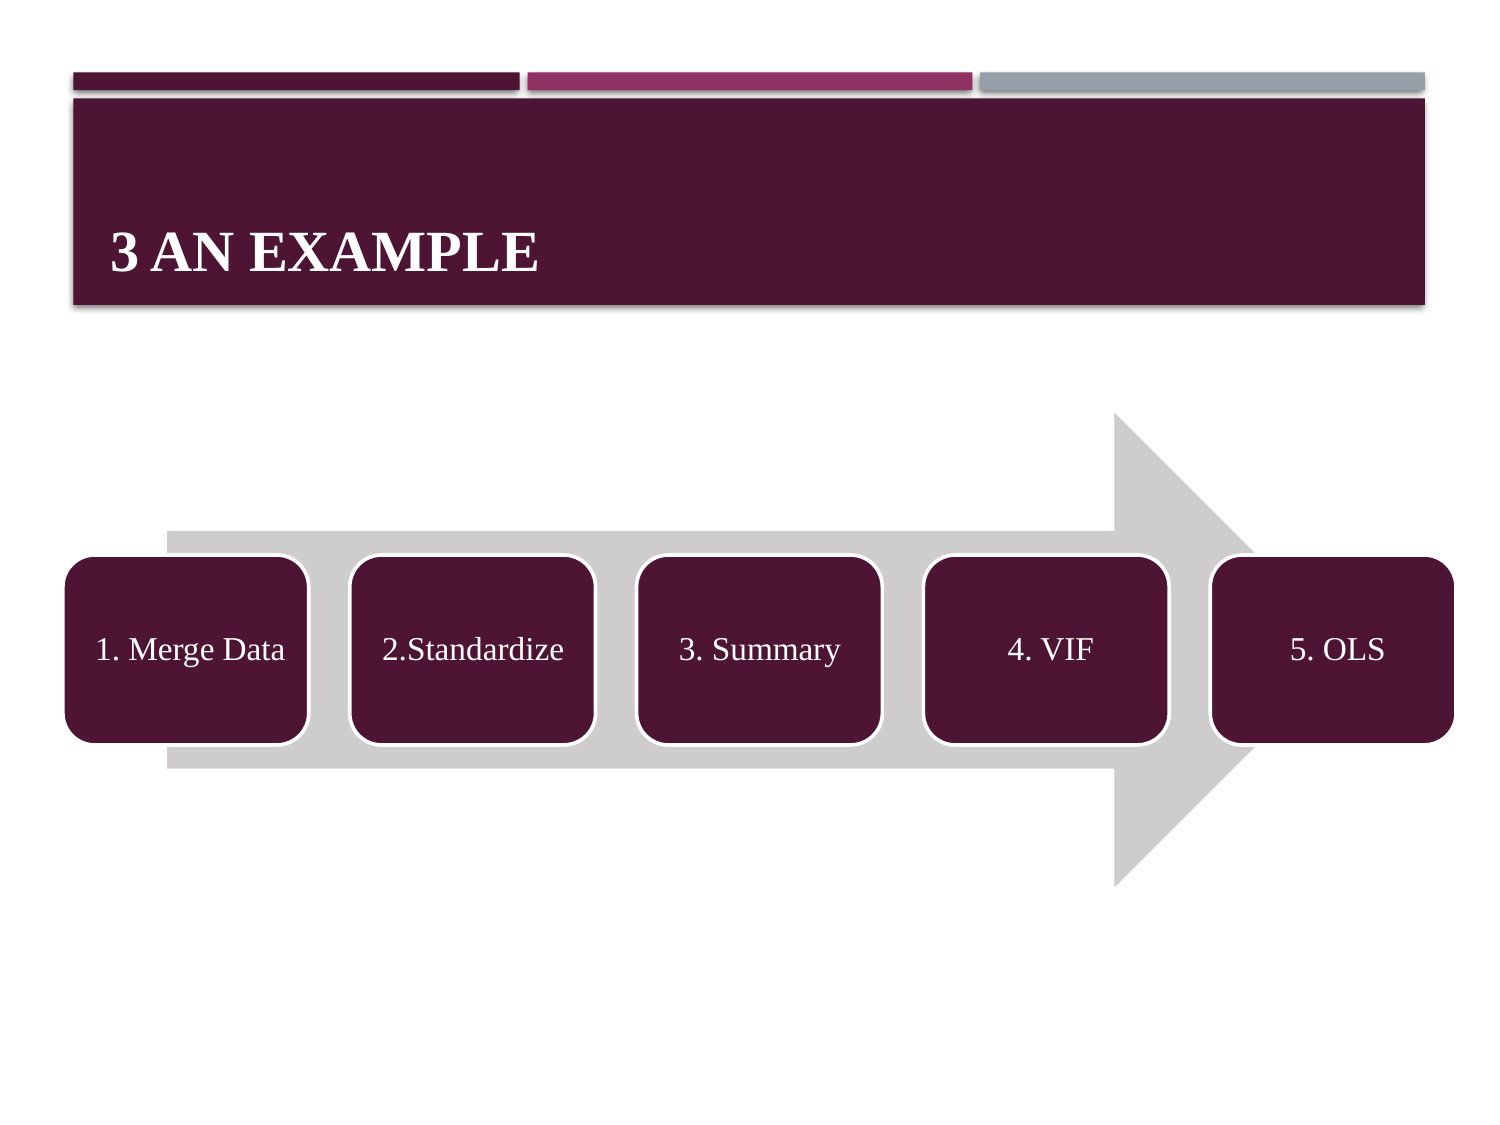

3 An example
1. Merge Data
2.Standardize
3. Summary
4. VIF
5. OLS